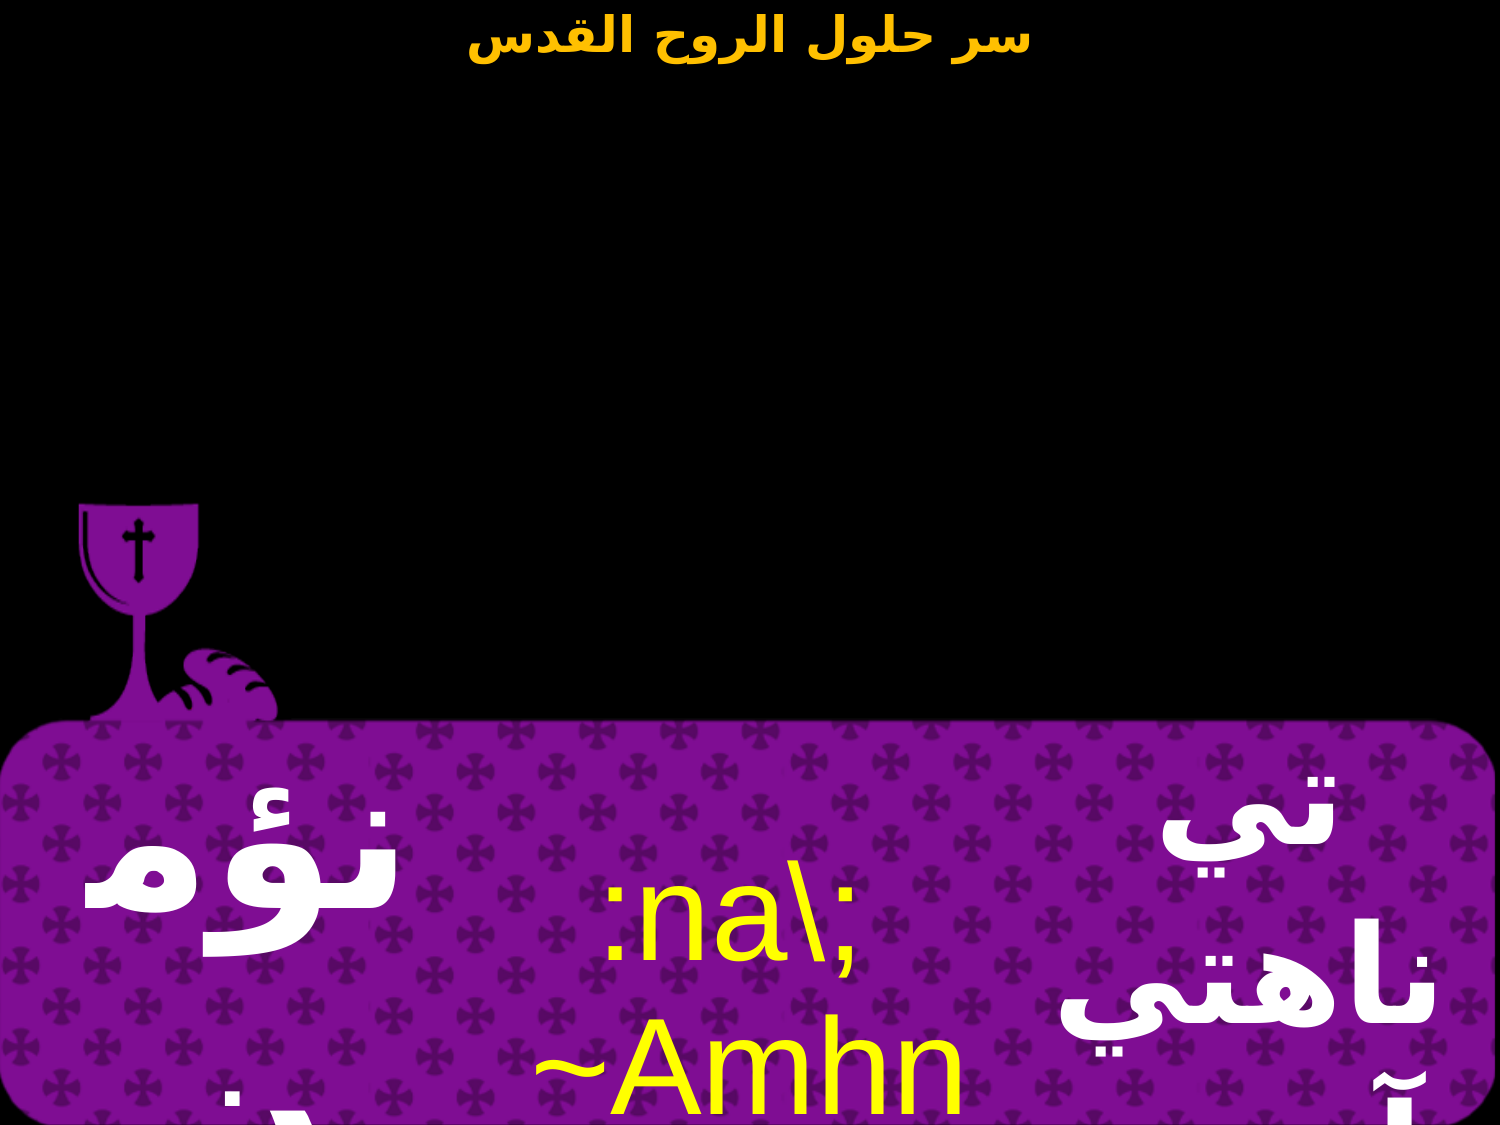

| نؤمن | :na\; ~Amhn | تي ناهتي آمين |
| --- | --- | --- |